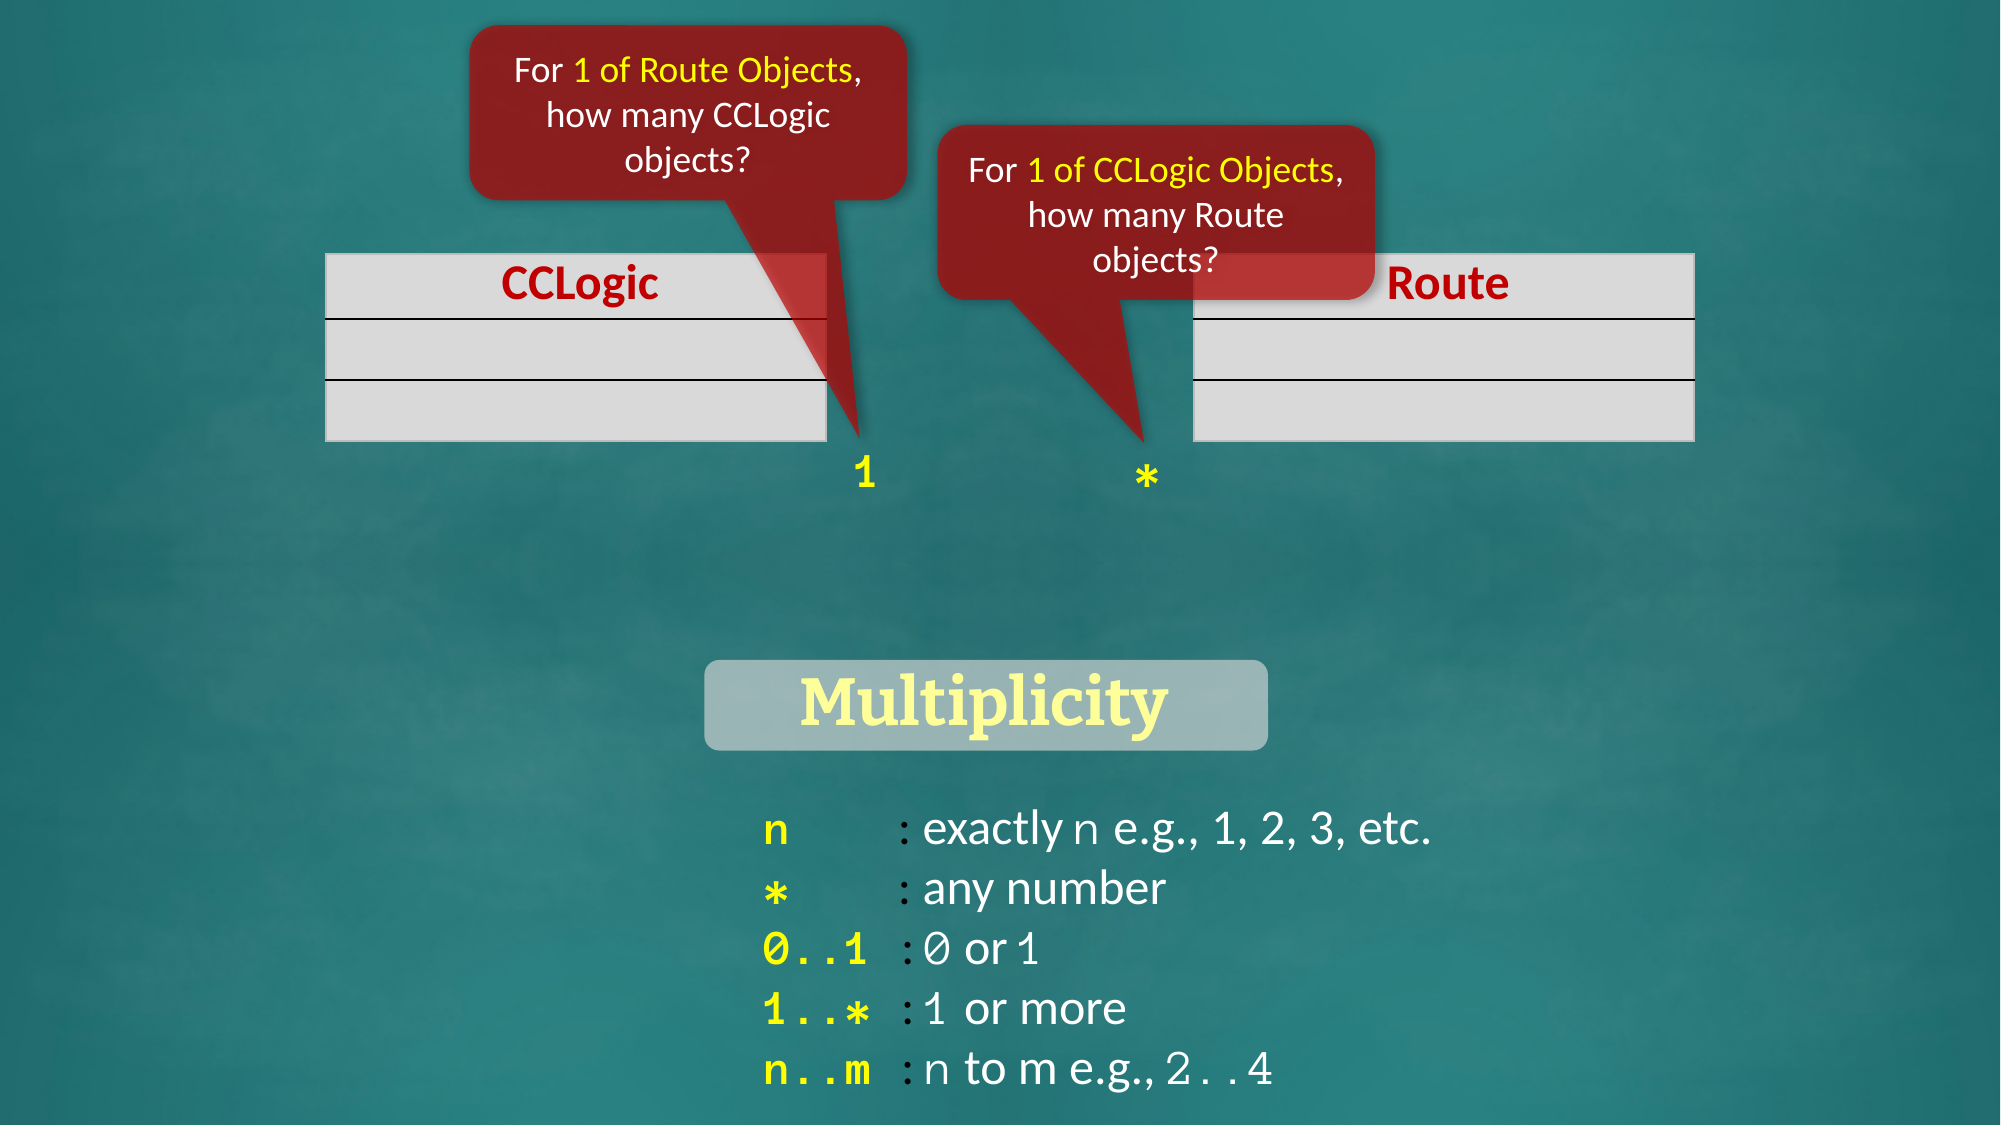

For 1 of Route Objects, how many CCLogic objects?
For 1 of CCLogic Objects, how many Route objects?
| CCLogic |
| --- |
|  |
|  |
| Route |
| --- |
|  |
|  |
1
*
Multiplicity

n        : exactly n e.g., 1, 2, 3, etc.
*        : any number
0..1 : 0 or 1
1..* : 1 or more
n..m : n to m e.g., 2..4